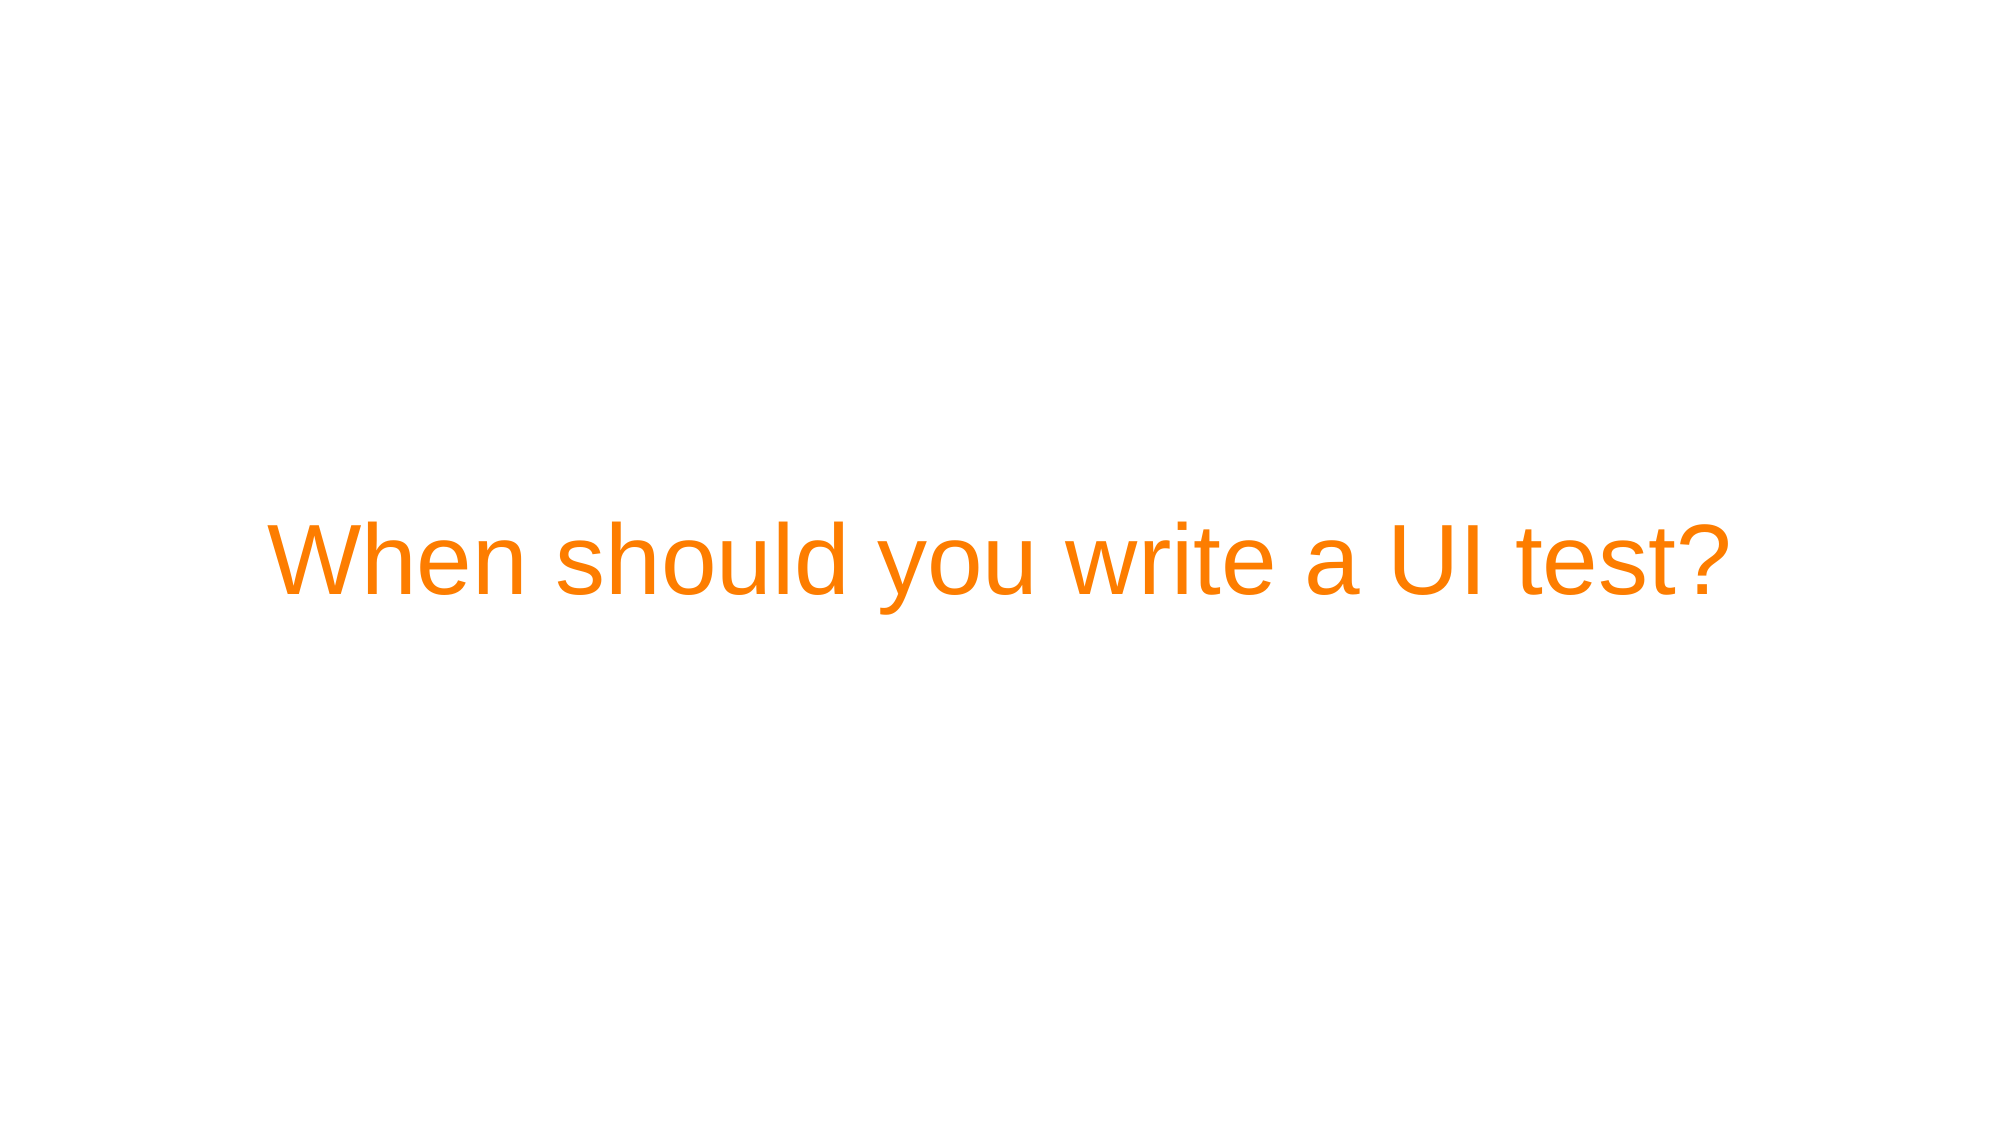

# When should you write a UI test?